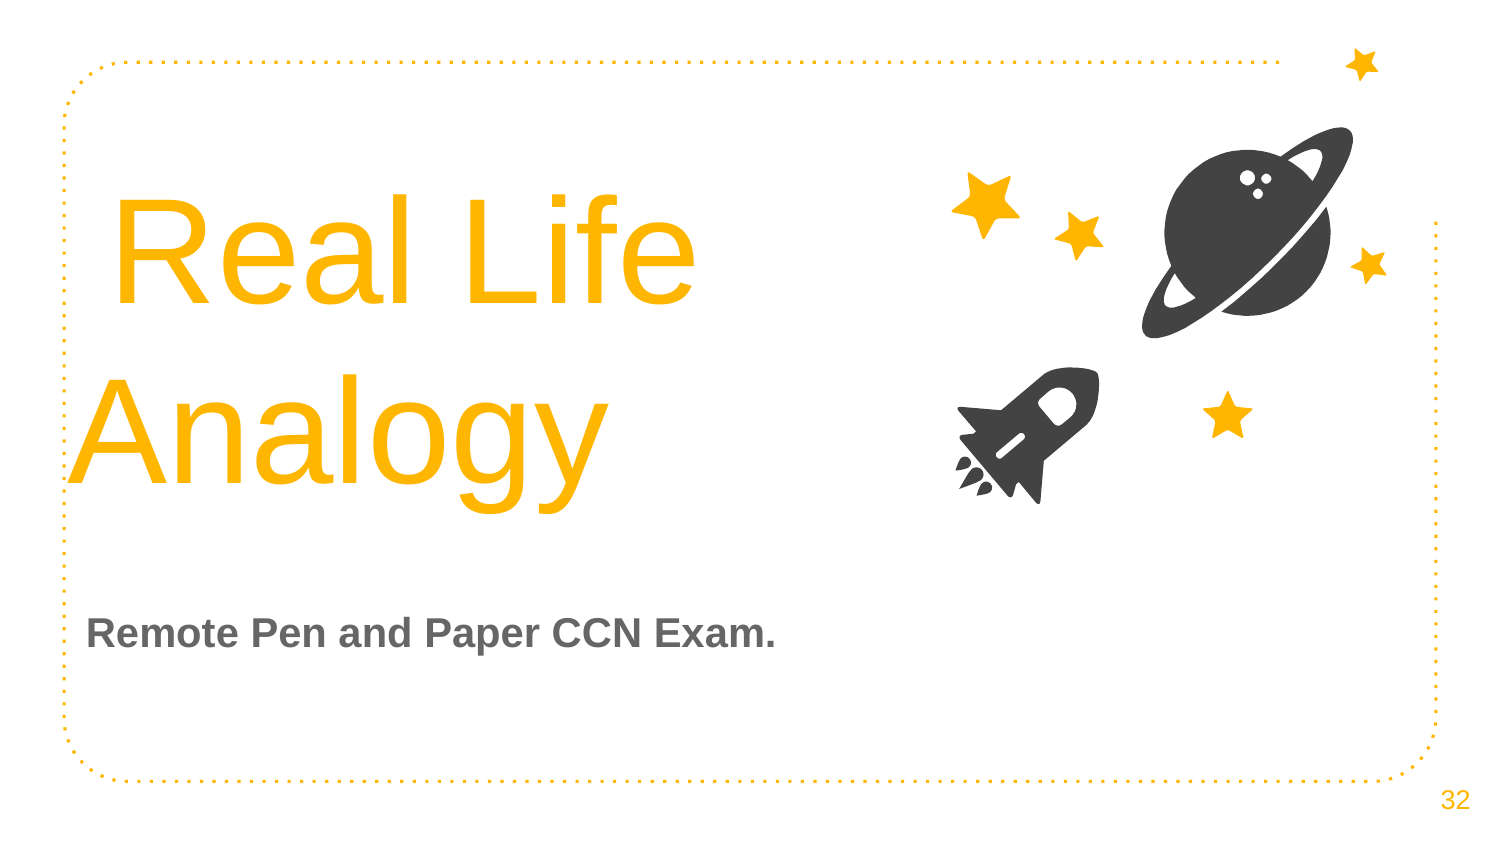

Real Life Analogy

Remote Pen and Paper CCN Exam.
32